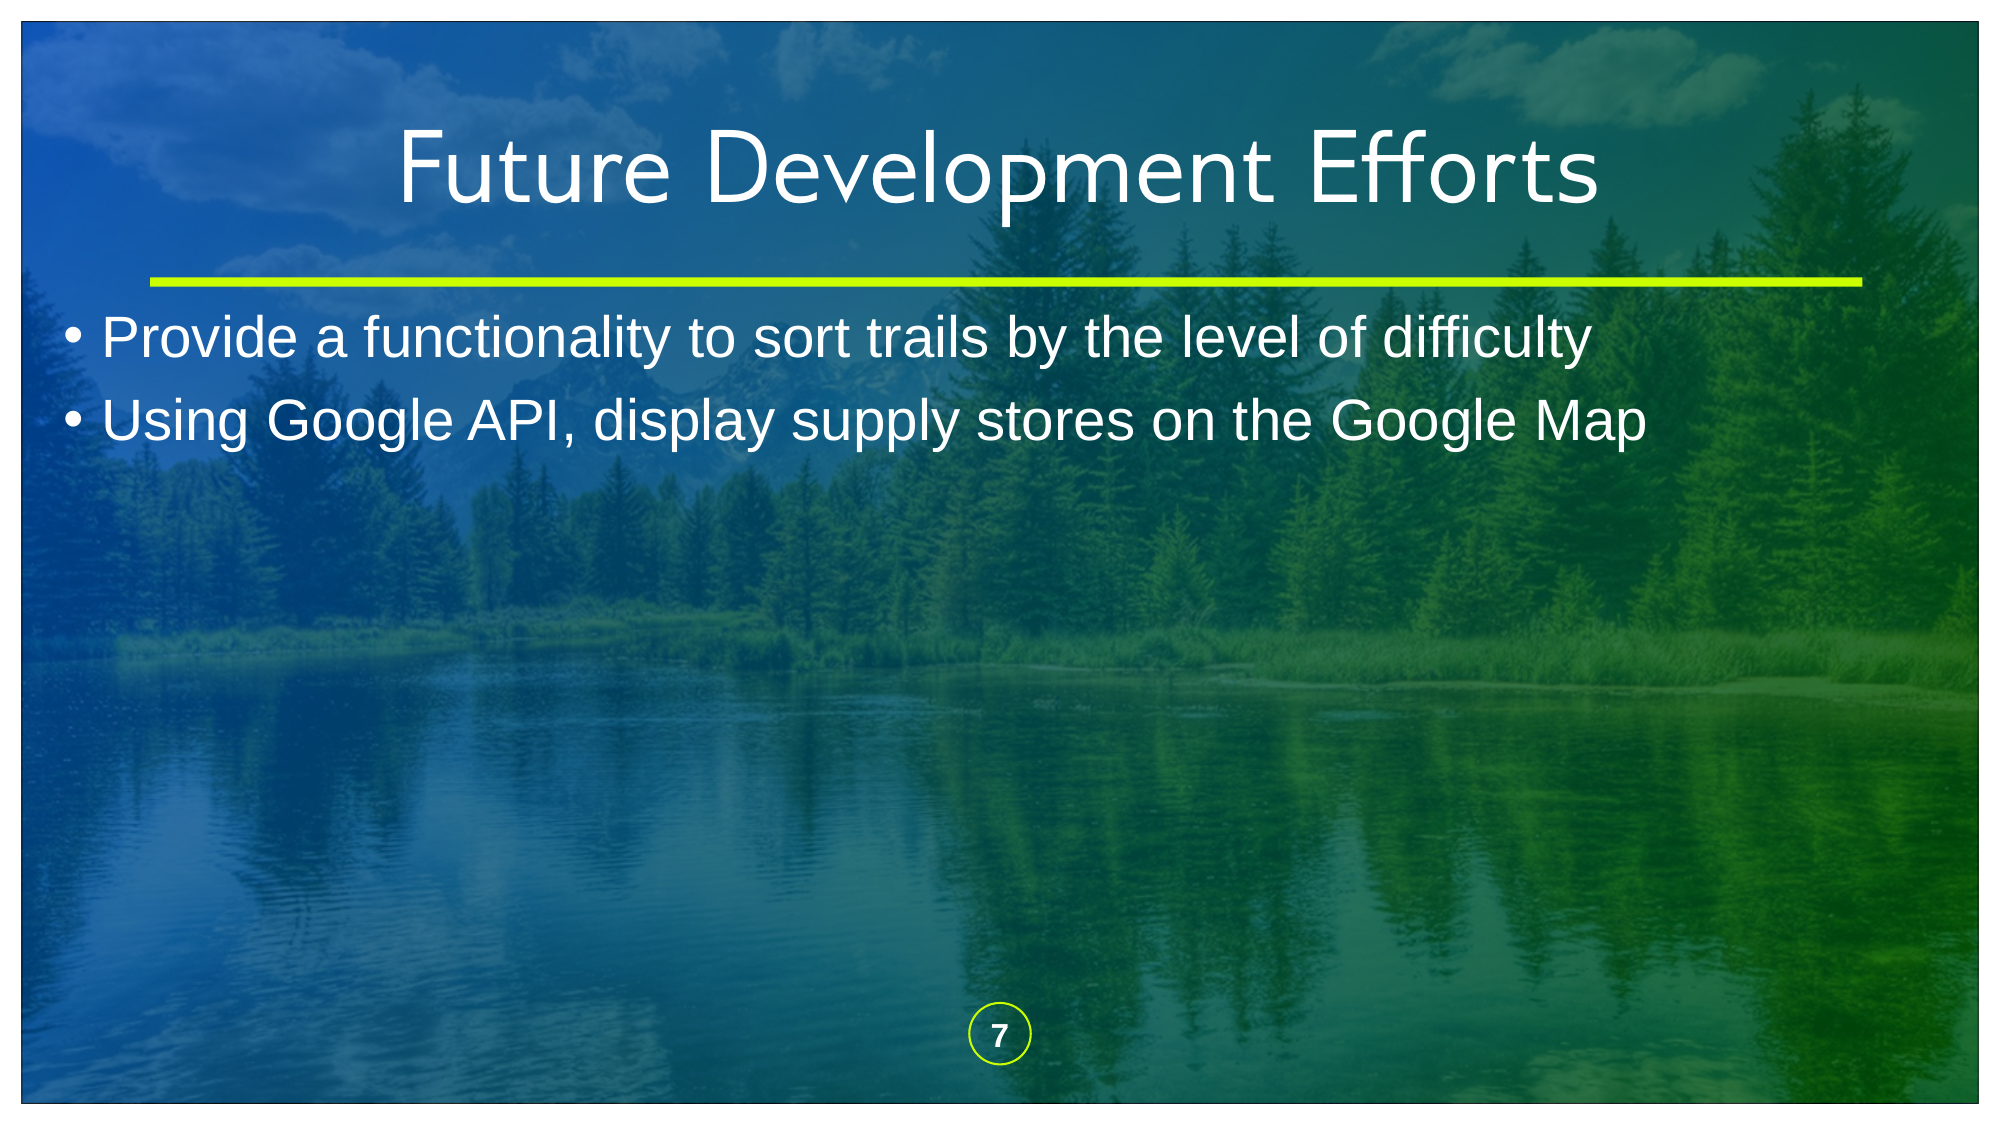

# Future Development Efforts
Provide a functionality to sort trails by the level of difficulty
Using Google API, display supply stores on the Google Map
7